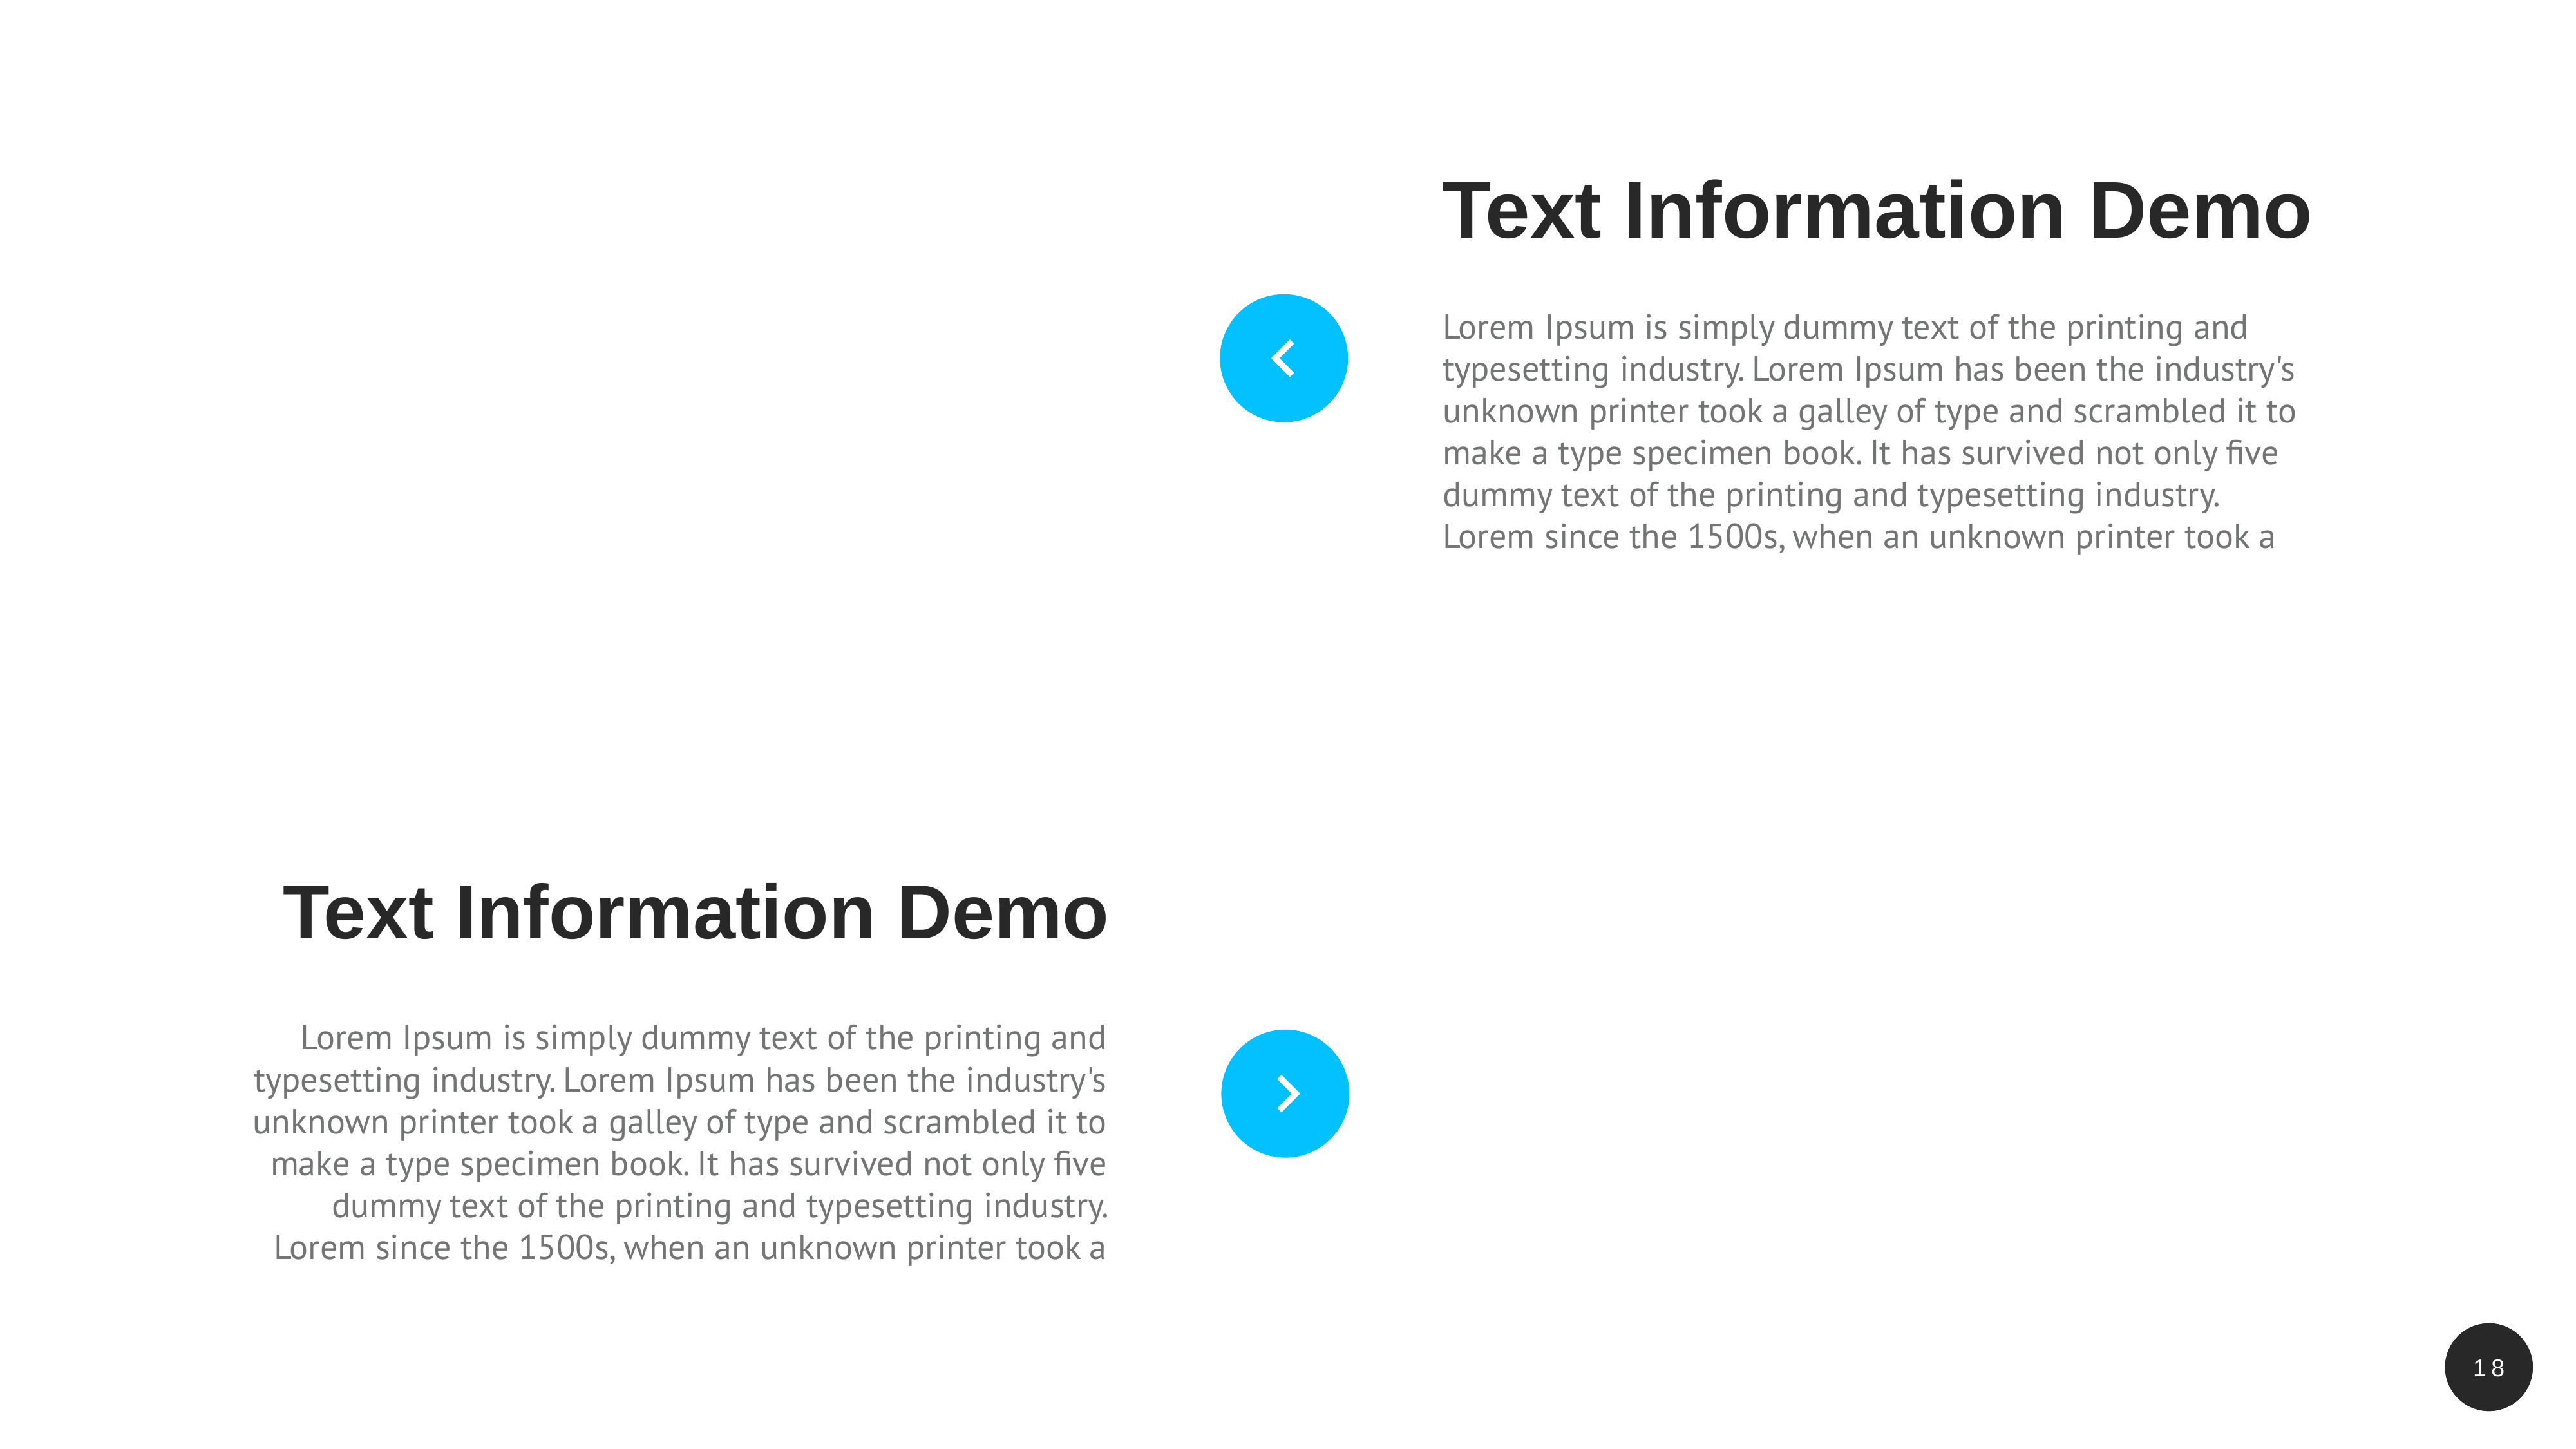

Text Information Demo

Lorem Ipsum is simply dummy text of the printing and typesetting industry. Lorem Ipsum has been the industry's unknown printer took a galley of type and scrambled it to make a type specimen book. It has survived not only five dummy text of the printing and typesetting industry. Lorem since the 1500s, when an unknown printer took a

Text Information Demo
Lorem Ipsum is simply dummy text of the printing and typesetting industry. Lorem Ipsum has been the industry's unknown printer took a galley of type and scrambled it to make a type specimen book. It has survived not only five dummy text of the printing and typesetting industry. Lorem since the 1500s, when an unknown printer took a

18